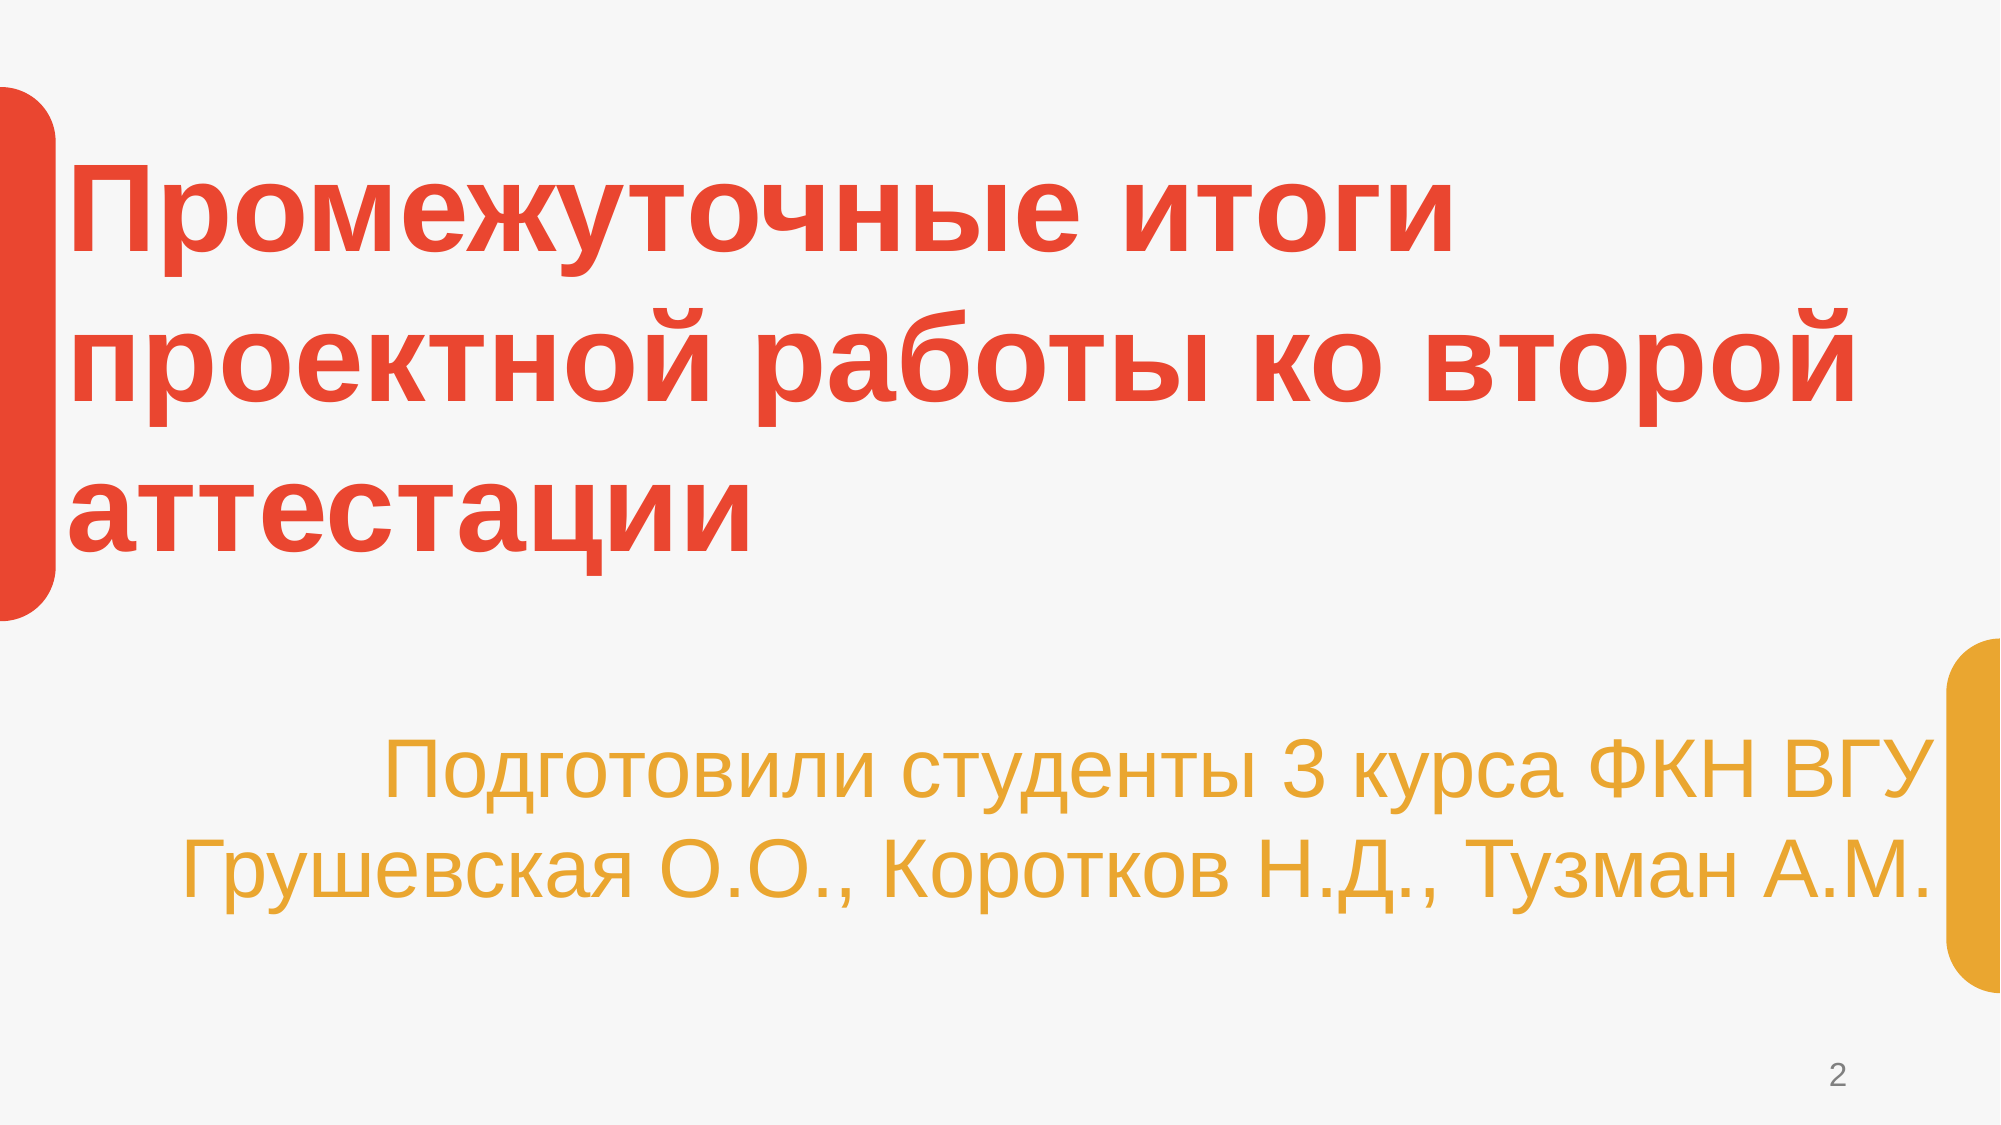

Промежуточные итоги
проектной работы ко второй
аттестации

Подготовили студенты 3 курса ФКН ВГУ
Грушевская О.О., Коротков Н.Д., Тузман А.М.
2